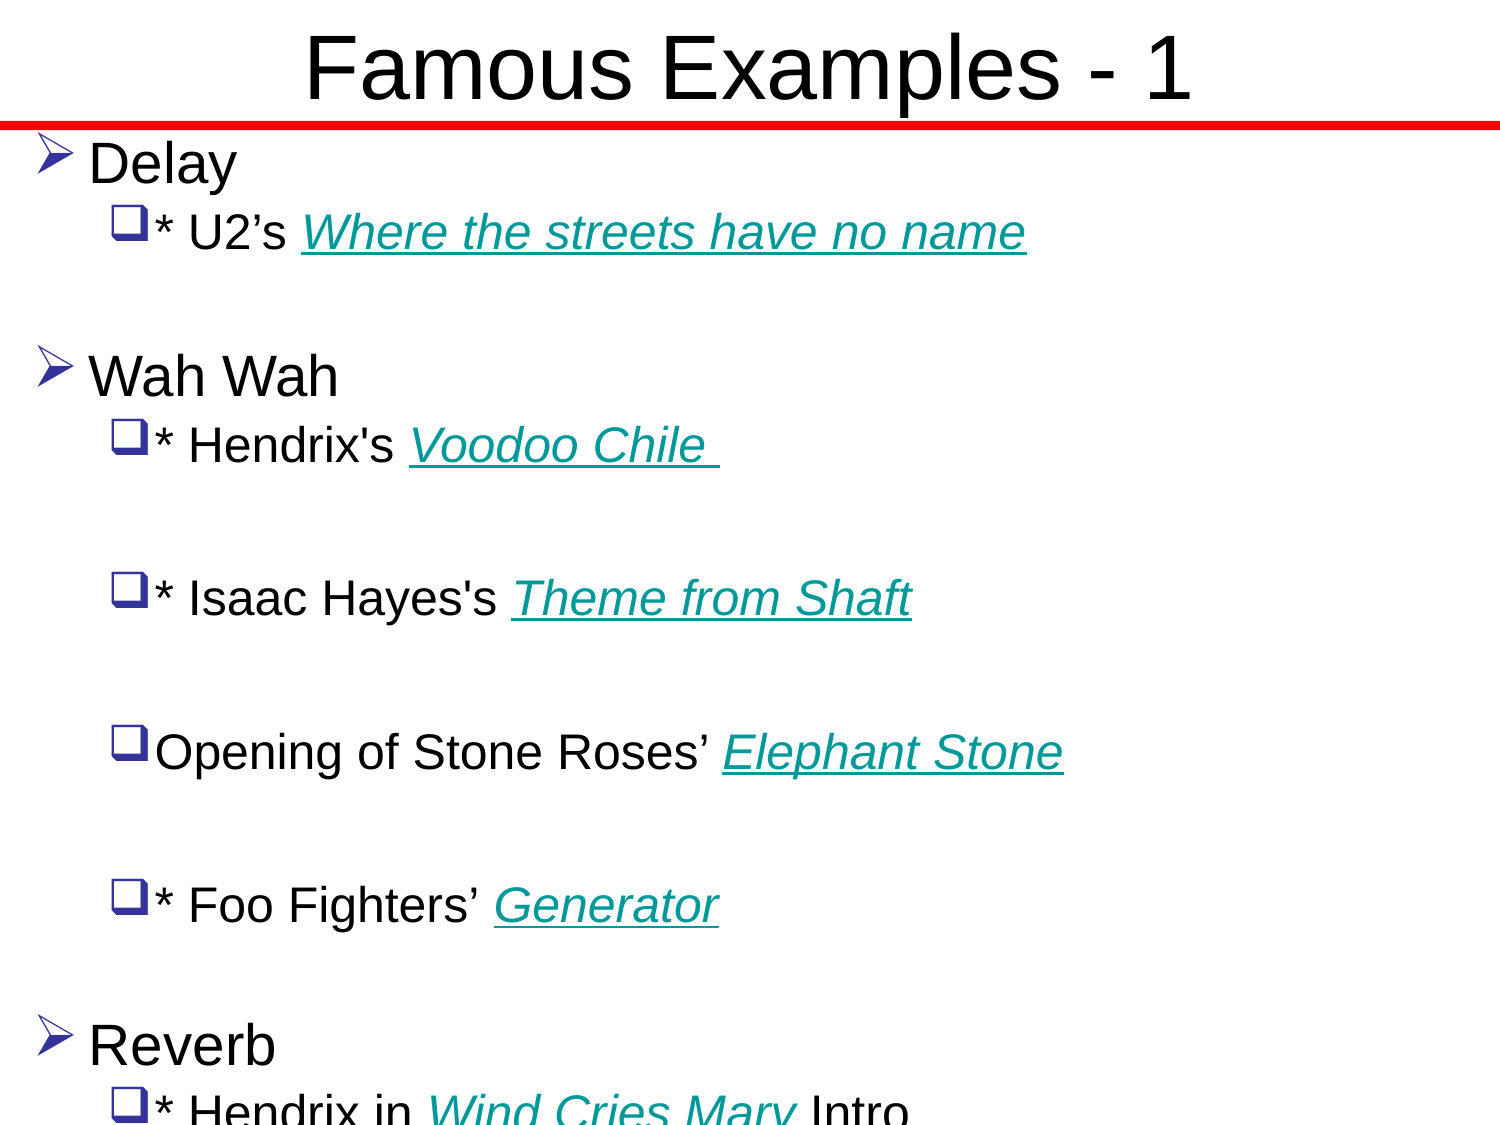

# Famous Examples - 1
Delay
* U2’s Where the streets have no name

Wah Wah
* Hendrix's Voodoo Chile

* Isaac Hayes's Theme from Shaft

Opening of Stone Roses’ Elephant Stone

* Foo Fighters’ Generator

Reverb
* Hendrix in Wind Cries Mary Intro